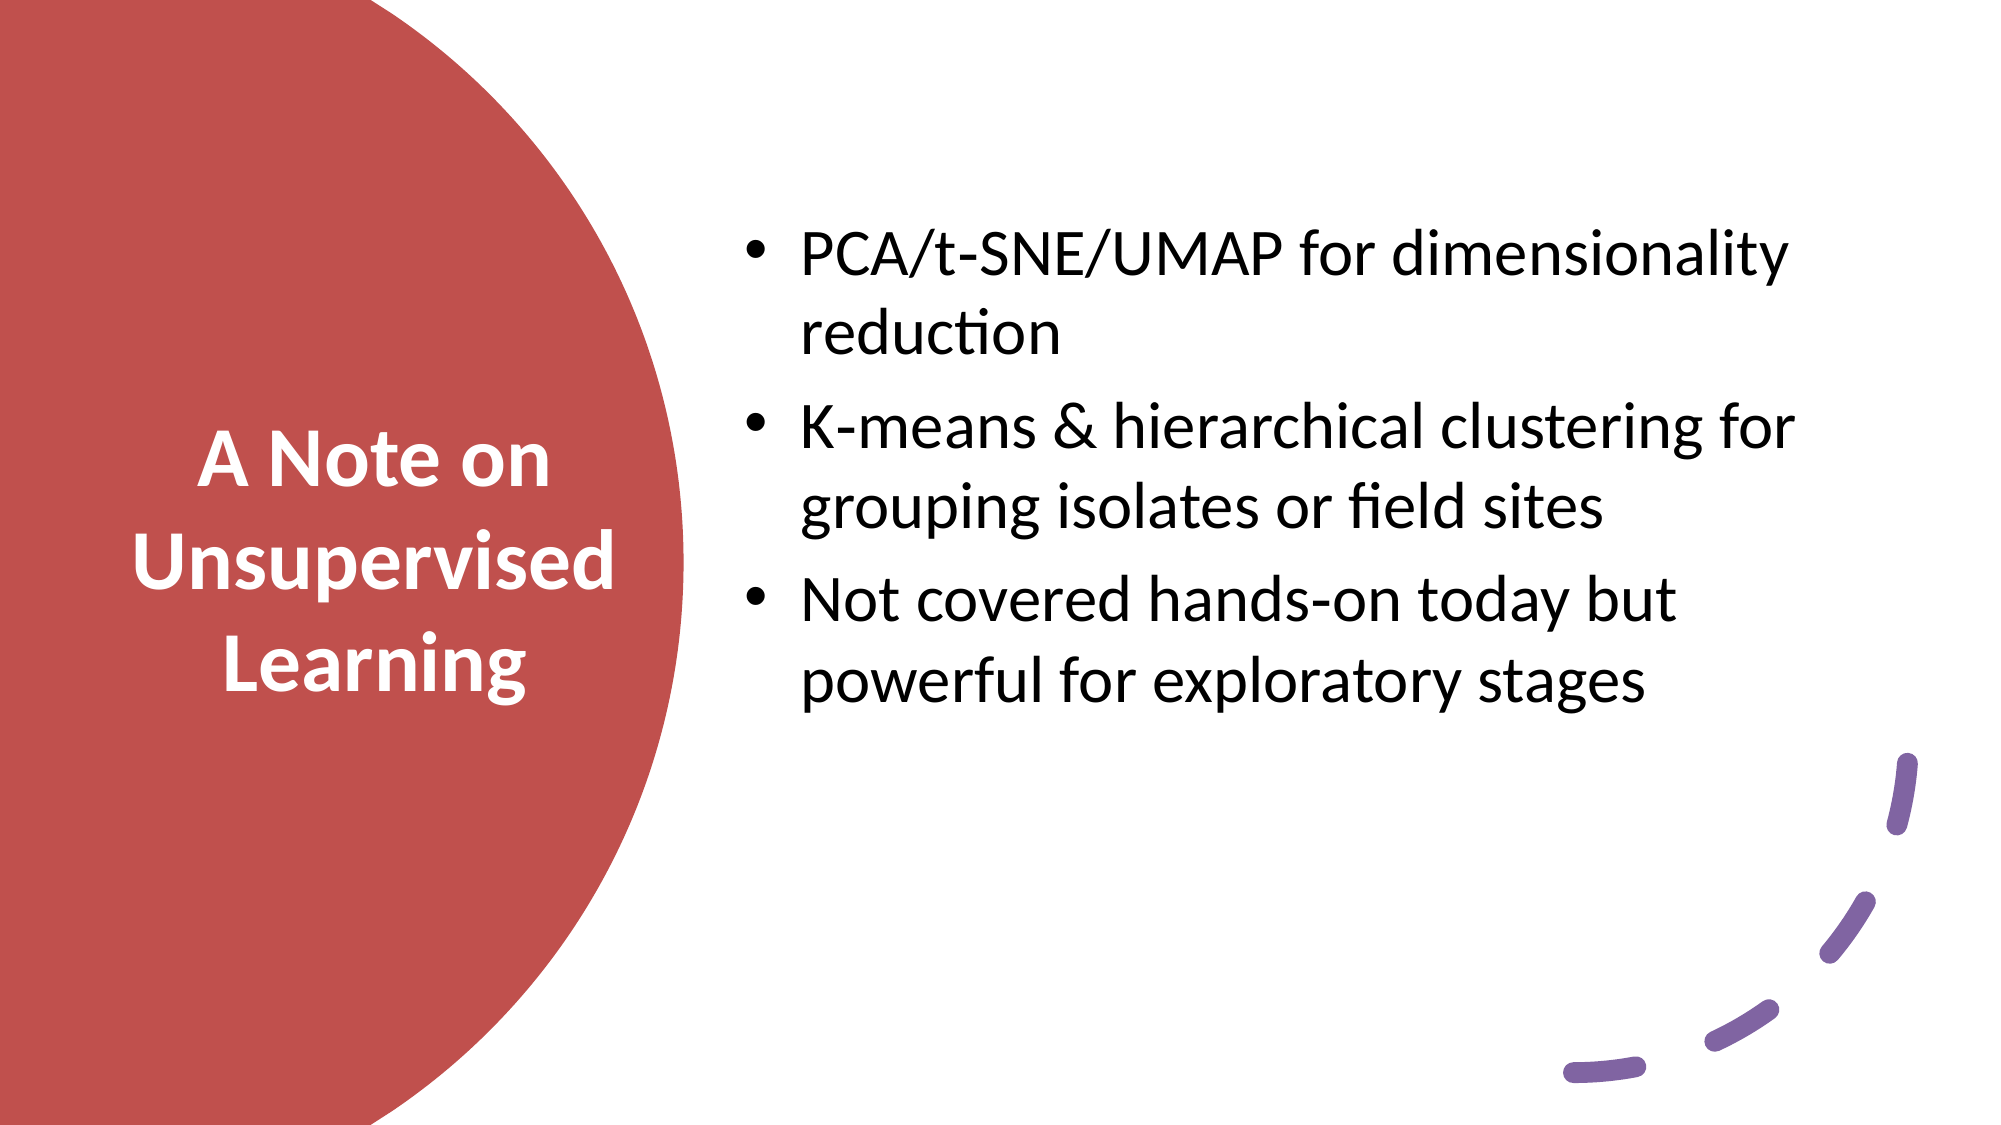

PCA/t‑SNE/UMAP for dimensionality reduction
K‑means & hierarchical clustering for grouping isolates or field sites
Not covered hands‑on today but powerful for exploratory stages

# A Note on Unsupervised Learning